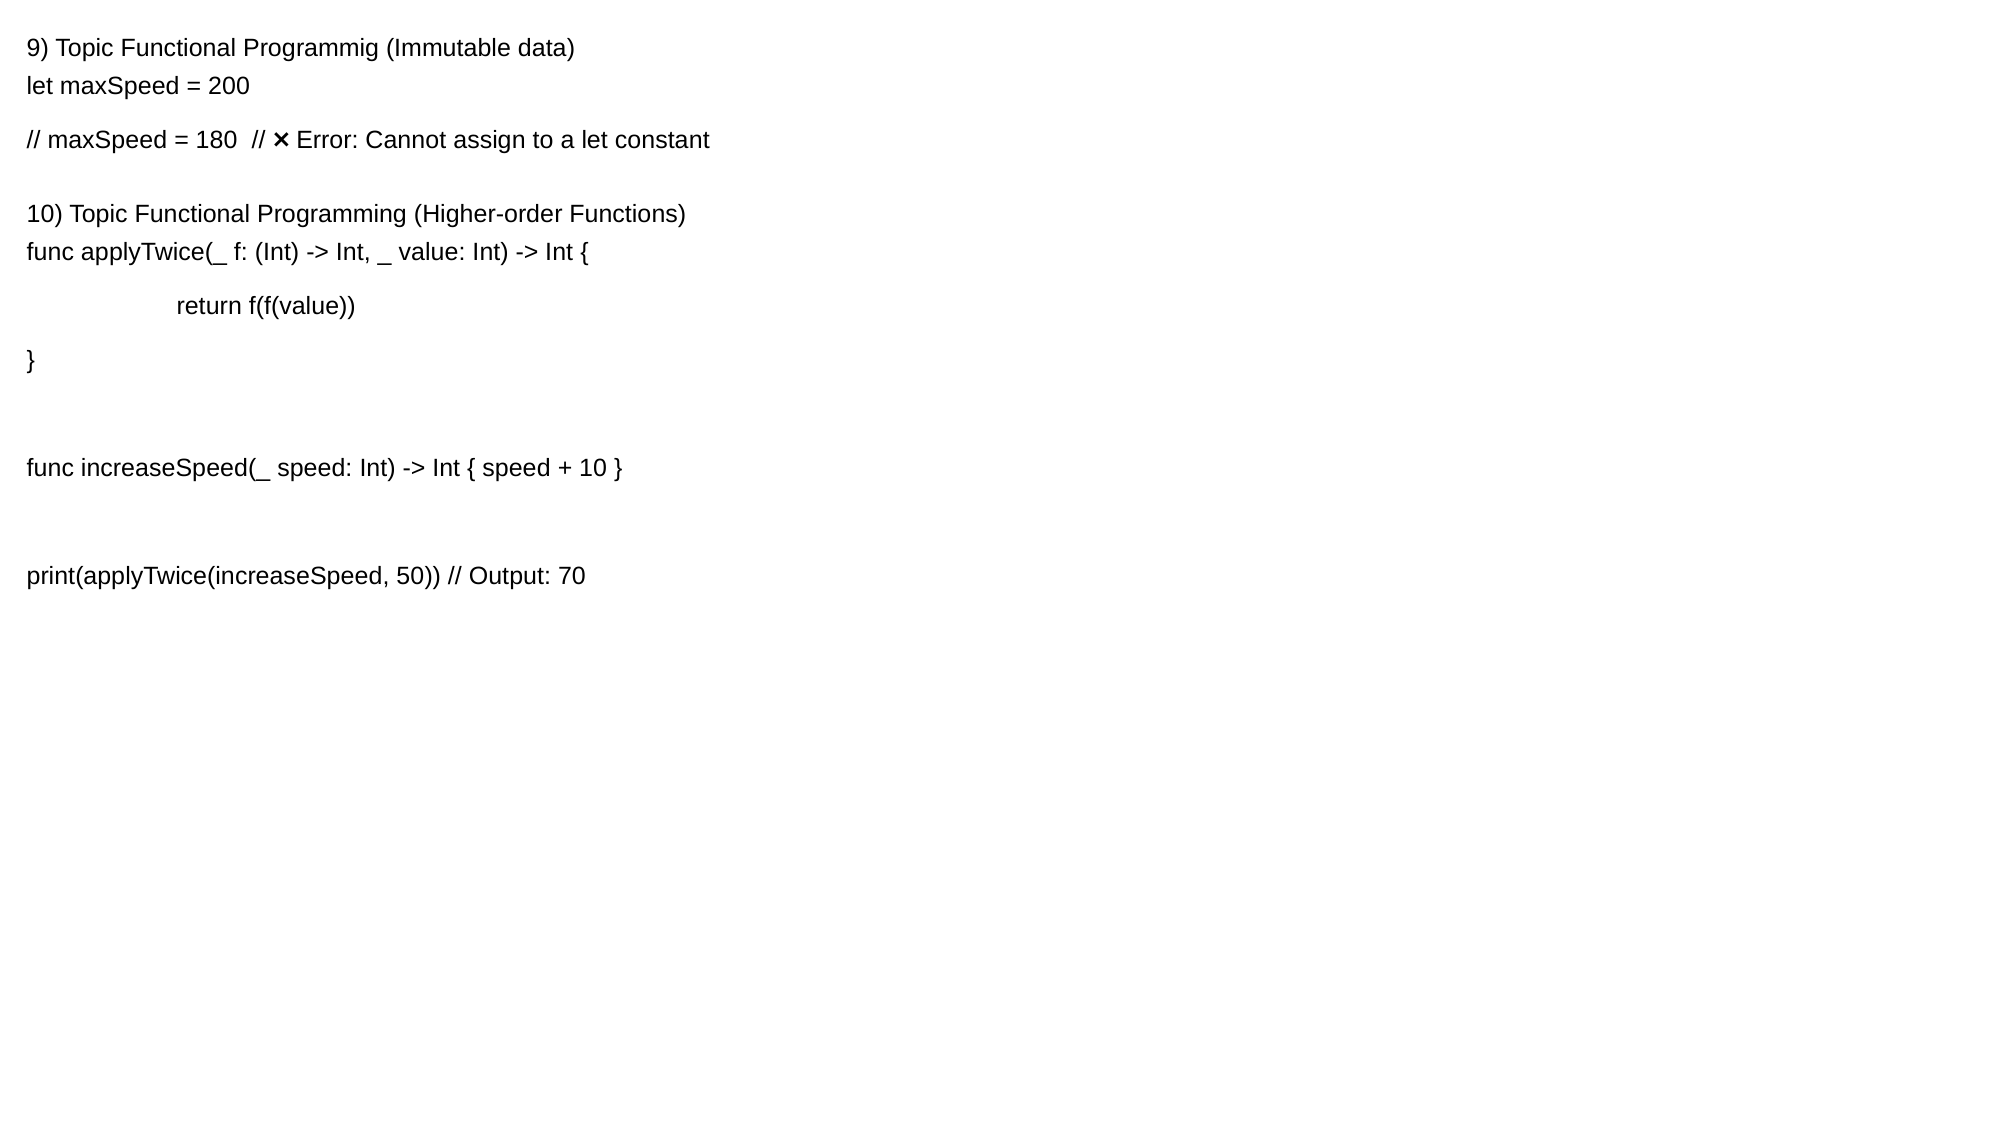

9) Topic Functional Programmig (Immutable data)
let maxSpeed = 200
// maxSpeed = 180  // ❌ Error: Cannot assign to a let constant
10) Topic Functional Programming (Higher-order Functions)
func applyTwice(_ f: (Int) -> Int, _ value: Int) -> Int {
	return f(f(value))
}

func increaseSpeed(_ speed: Int) -> Int { speed + 10 }

print(applyTwice(increaseSpeed, 50)) // Output: 70